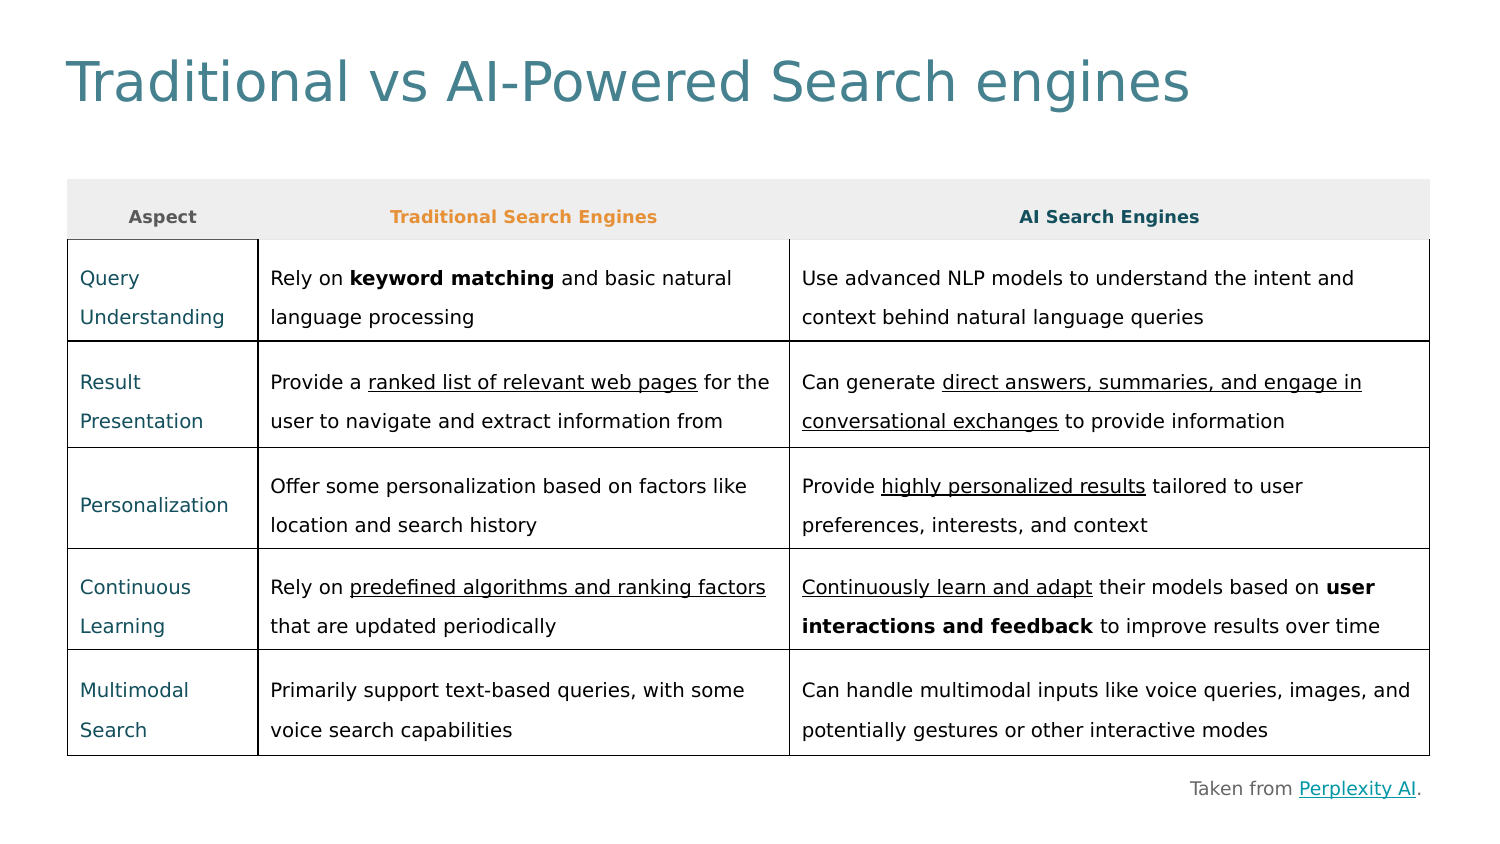

# Traditional vs AI-Powered Search engines
| Aspect | Traditional Search Engines | AI Search Engines |
| --- | --- | --- |
| Query Understanding | Rely on keyword matching and basic natural language processing | Use advanced NLP models to understand the intent and context behind natural language queries |
| Result Presentation | Provide a ranked list of relevant web pages for the user to navigate and extract information from | Can generate direct answers, summaries, and engage in conversational exchanges to provide information |
| Personalization | Offer some personalization based on factors like location and search history | Provide highly personalized results tailored to user preferences, interests, and context |
| Continuous Learning | Rely on predefined algorithms and ranking factors that are updated periodically | Continuously learn and adapt their models based on user interactions and feedback to improve results over time |
| Multimodal Search | Primarily support text-based queries, with some voice search capabilities | Can handle multimodal inputs like voice queries, images, and potentially gestures or other interactive modes |
Taken from Perplexity AI.